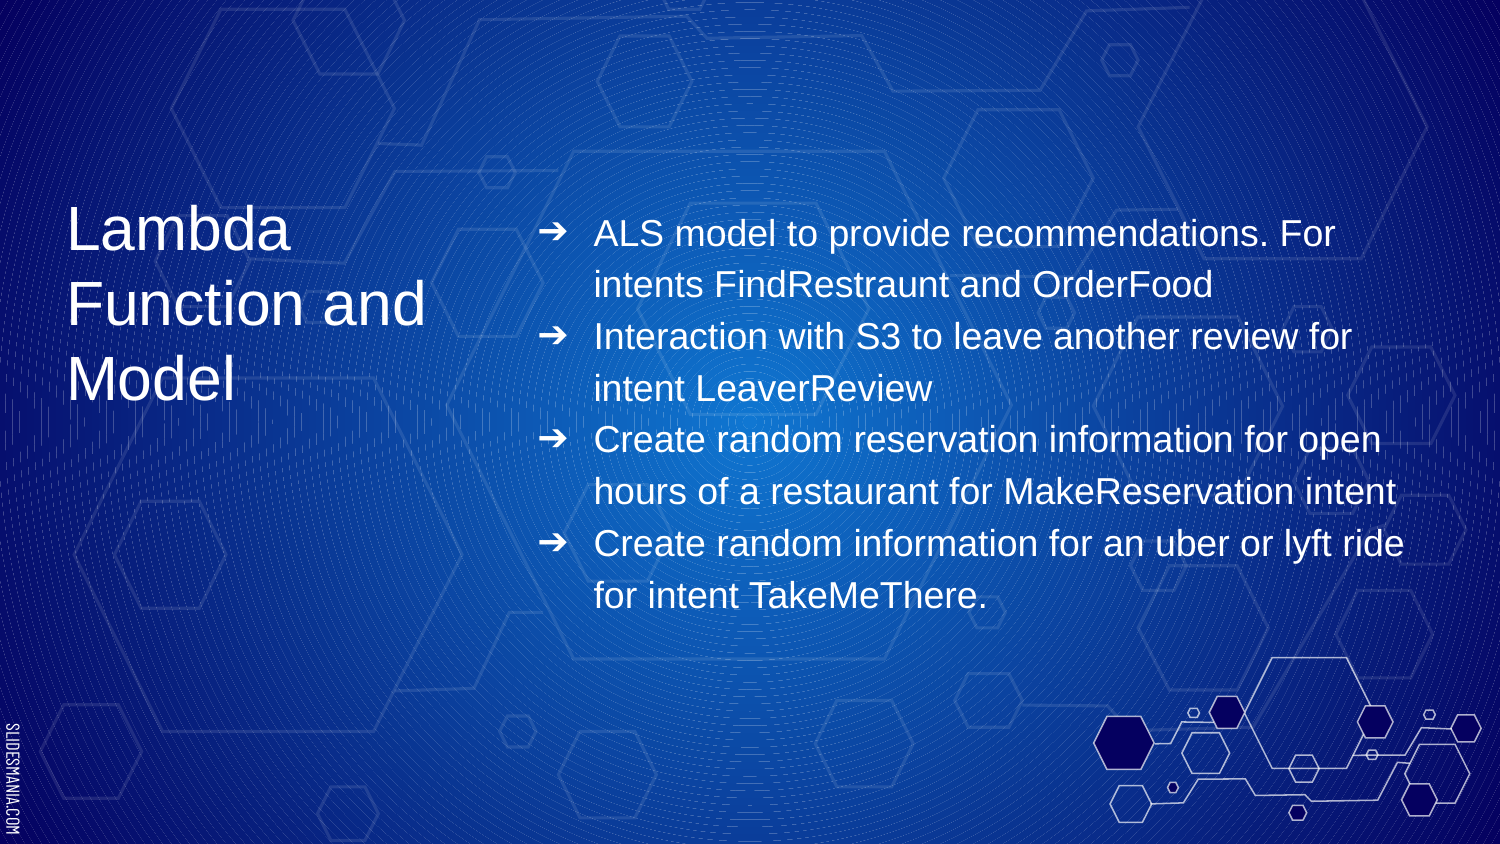

ALS model to provide recommendations. For intents FindRestraunt and OrderFood
Interaction with S3 to leave another review for intent LeaverReview
Create random reservation information for open hours of a restaurant for MakeReservation intent
Create random information for an uber or lyft ride for intent TakeMeThere.
# Lambda Function and Model